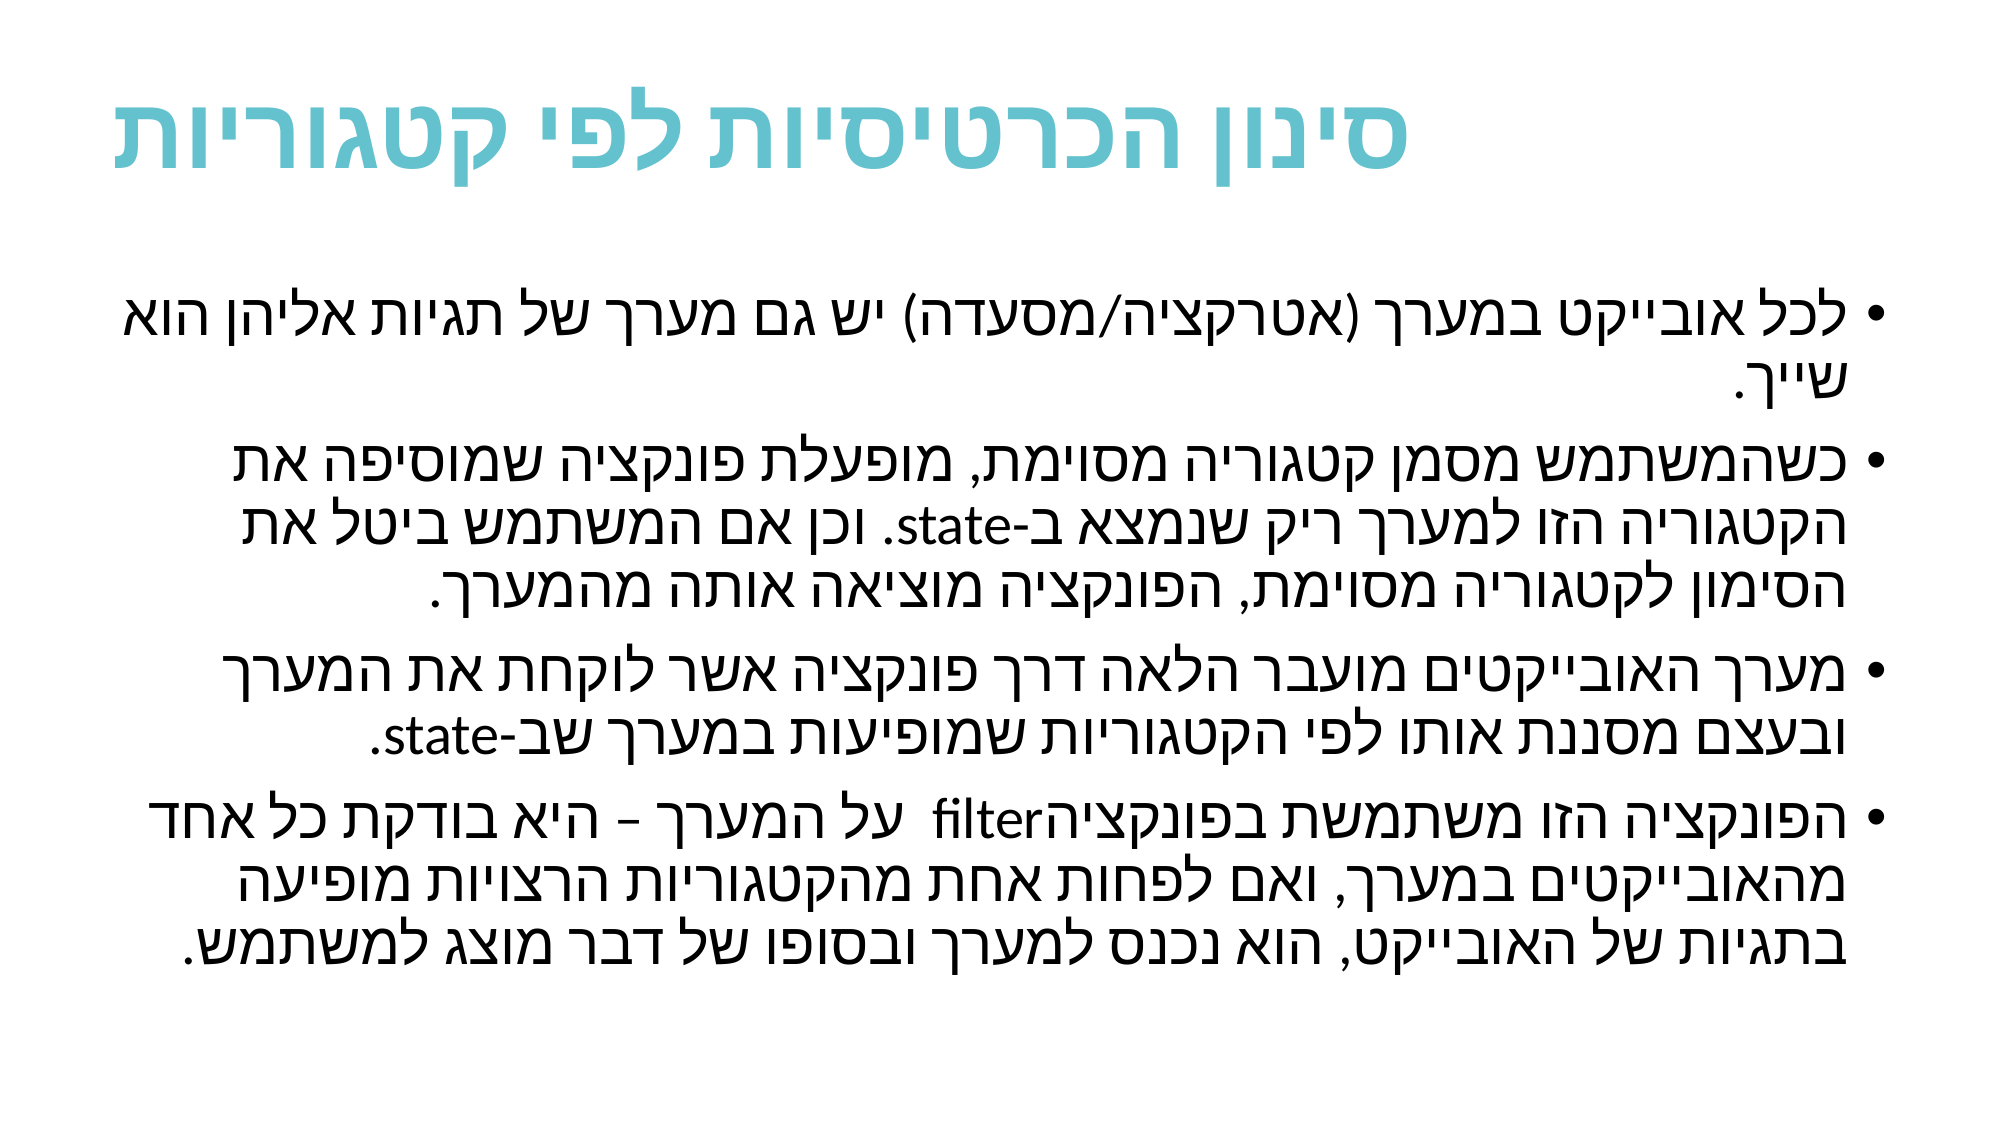

# סינון הכרטיסיות לפי קטגוריות
לכל אובייקט במערך (אטרקציה/מסעדה) יש גם מערך של תגיות אליהן הוא שייך.
כשהמשתמש מסמן קטגוריה מסוימת, מופעלת פונקציה שמוסיפה את הקטגוריה הזו למערך ריק שנמצא ב-state. וכן אם המשתמש ביטל את הסימון לקטגוריה מסוימת, הפונקציה מוציאה אותה מהמערך.
מערך האובייקטים מועבר הלאה דרך פונקציה אשר לוקחת את המערך ובעצם מסננת אותו לפי הקטגוריות שמופיעות במערך שב-state.
הפונקציה הזו משתמשת בפונקציהfilter  על המערך – היא בודקת כל אחד מהאובייקטים במערך, ואם לפחות אחת מהקטגוריות הרצויות מופיעה בתגיות של האובייקט, הוא נכנס למערך ובסופו של דבר מוצג למשתמש.